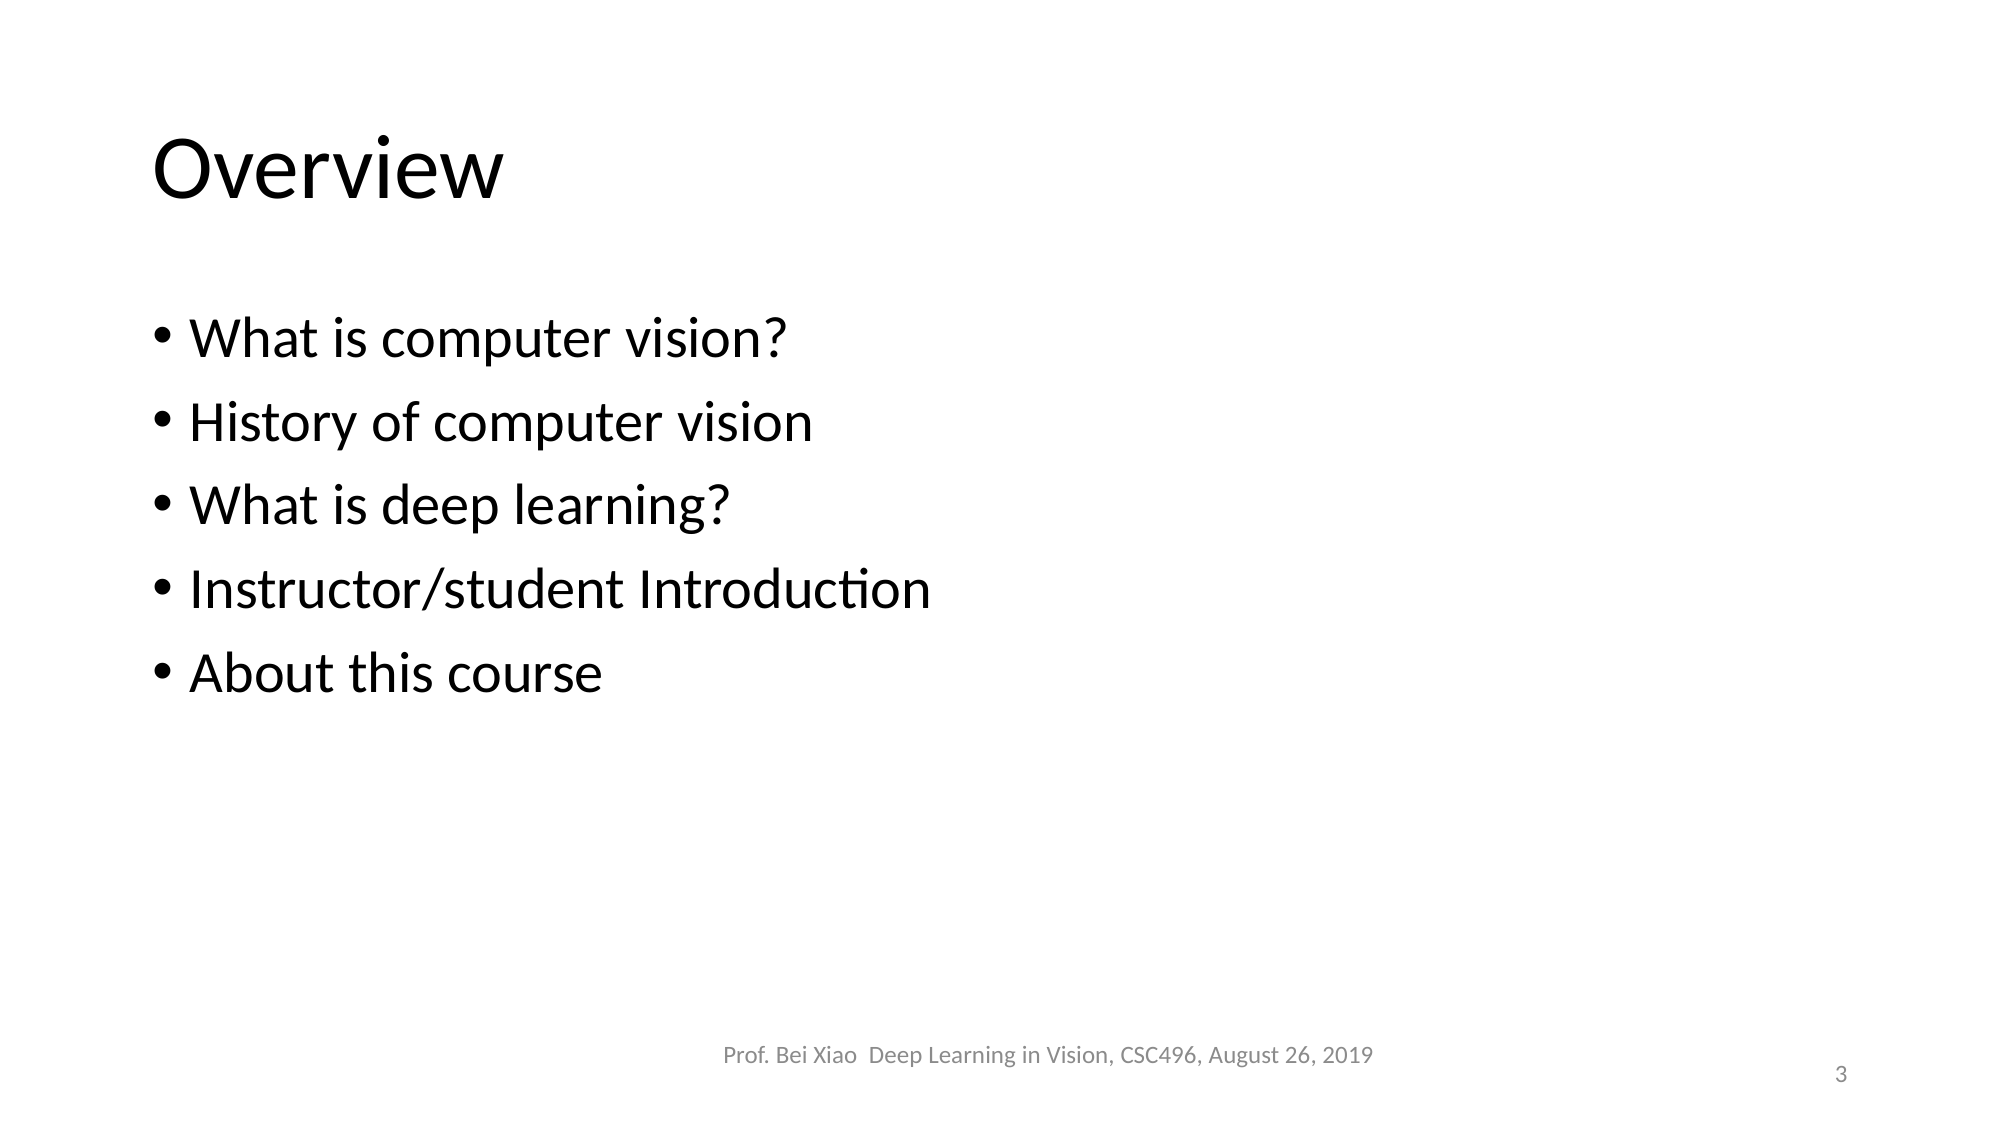

# Overview
What is computer vision?
History of computer vision
What is deep learning?
Instructor/student Introduction
About this course
Prof. Bei Xiao  Deep Learning in Vision, CSC496, August 26, 2019
3